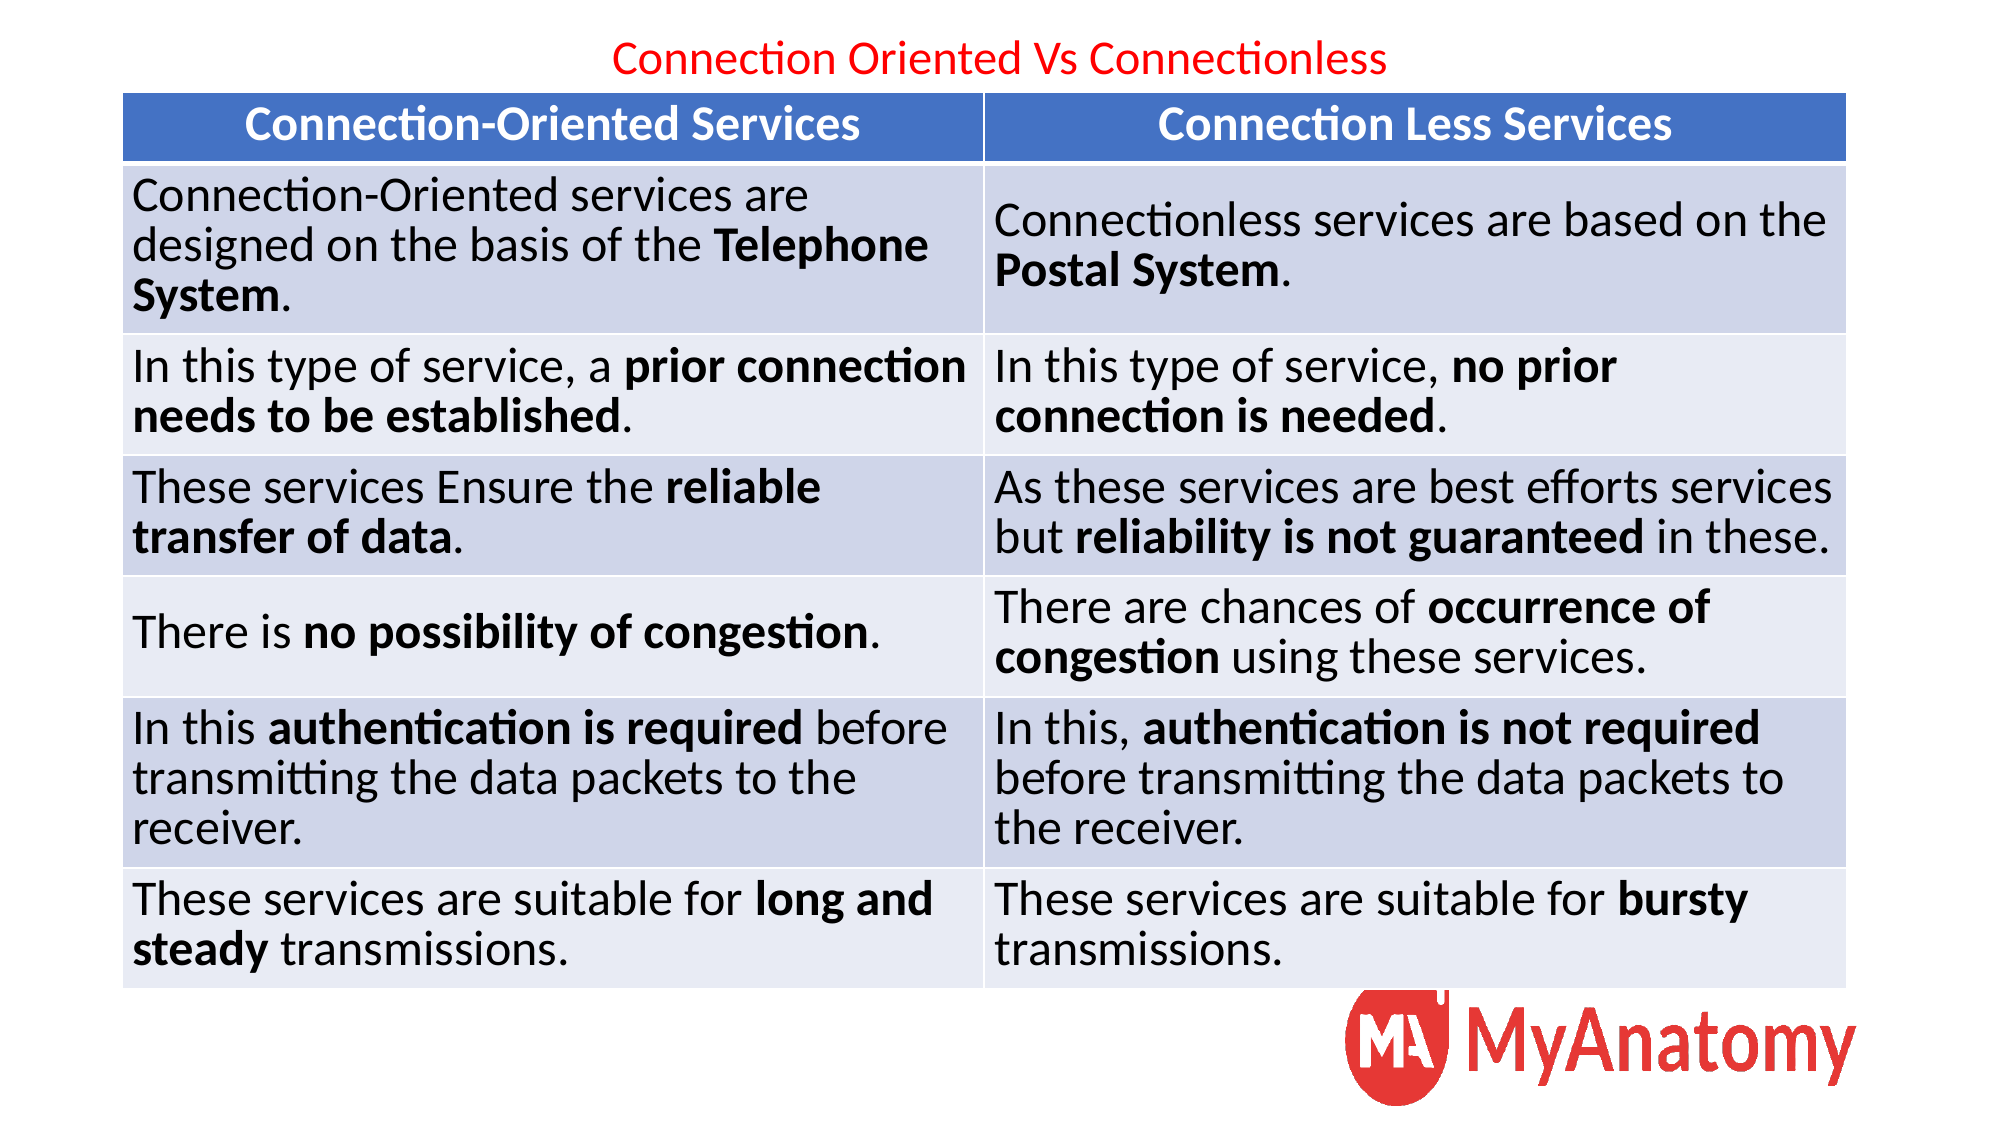

# Connection Oriented Vs Connectionless
| Connection-Oriented Services | Connection Less Services |
| --- | --- |
| Connection-Oriented services are designed on the basis of the Telephone System. | Connectionless services are based on the Postal System. |
| In this type of service, a prior connection needs to be established. | In this type of service, no prior connection is needed. |
| These services Ensure the reliable transfer of data. | As these services are best efforts services but reliability is not guaranteed in these. |
| There is no possibility of congestion. | There are chances of occurrence of congestion using these services. |
| In this authentication is required before transmitting the data packets to the receiver. | In this, authentication is not required before transmitting the data packets to the receiver. |
| These services are suitable for long and steady transmissions. | These services are suitable for bursty transmissions. |